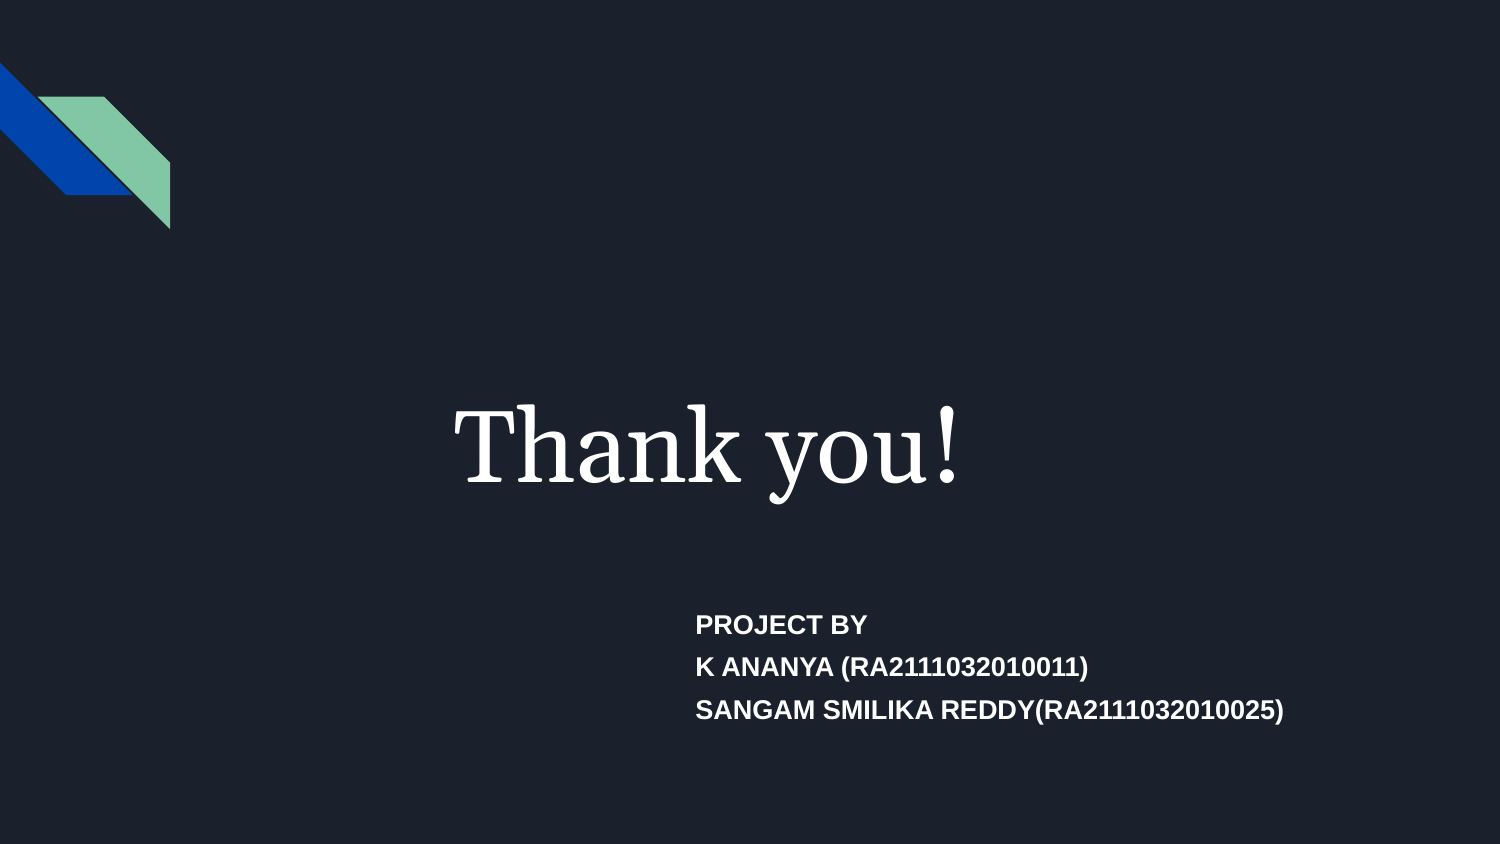

# Thank you!
PROJECT BY
K ANANYA (RA2111032010011)
SANGAM SMILIKA REDDY(RA2111032010025)